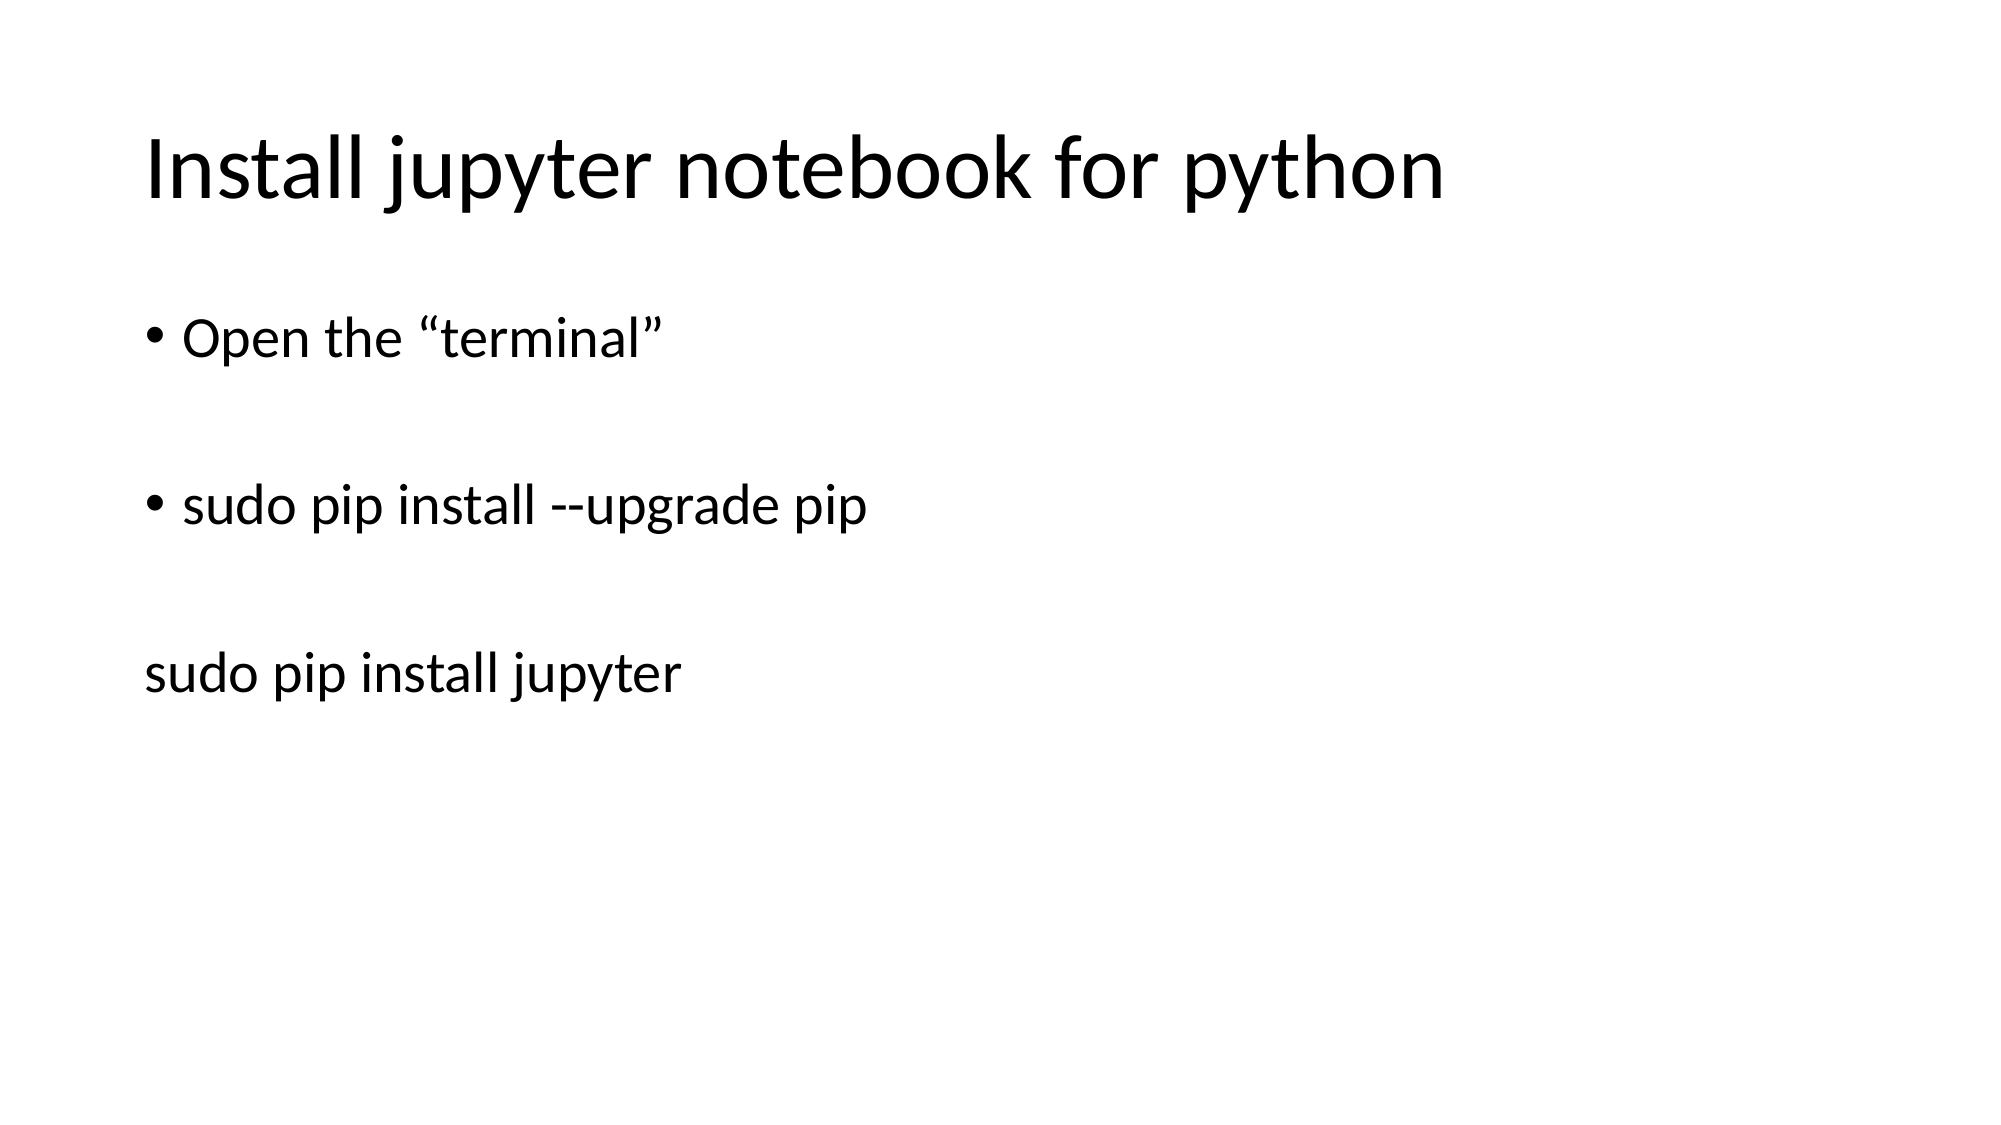

# Install jupyter notebook for python
Open the “terminal”

sudo pip install --upgrade pip

sudo pip install jupyter